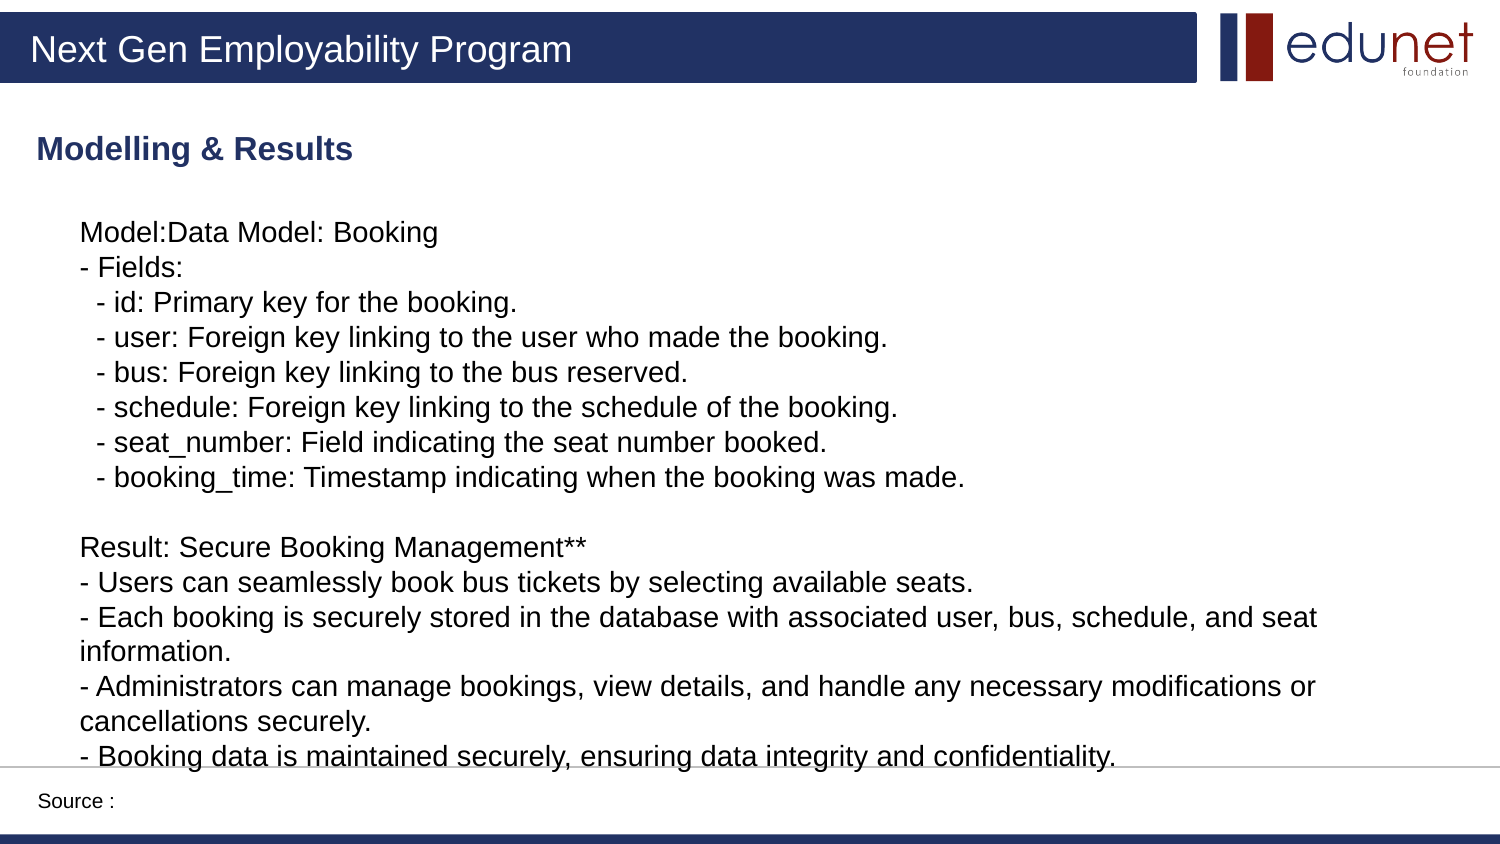

Modelling & Results
Model:Data Model: Booking
- Fields:
  - id: Primary key for the booking.
  - user: Foreign key linking to the user who made the booking.
  - bus: Foreign key linking to the bus reserved.
  - schedule: Foreign key linking to the schedule of the booking.
  - seat_number: Field indicating the seat number booked.
  - booking_time: Timestamp indicating when the booking was made.

Result: Secure Booking Management**
- Users can seamlessly book bus tickets by selecting available seats.
- Each booking is securely stored in the database with associated user, bus, schedule, and seat information.
- Administrators can manage bookings, view details, and handle any necessary modifications or cancellations securely.
- Booking data is maintained securely, ensuring data integrity and confidentiality.
Source :